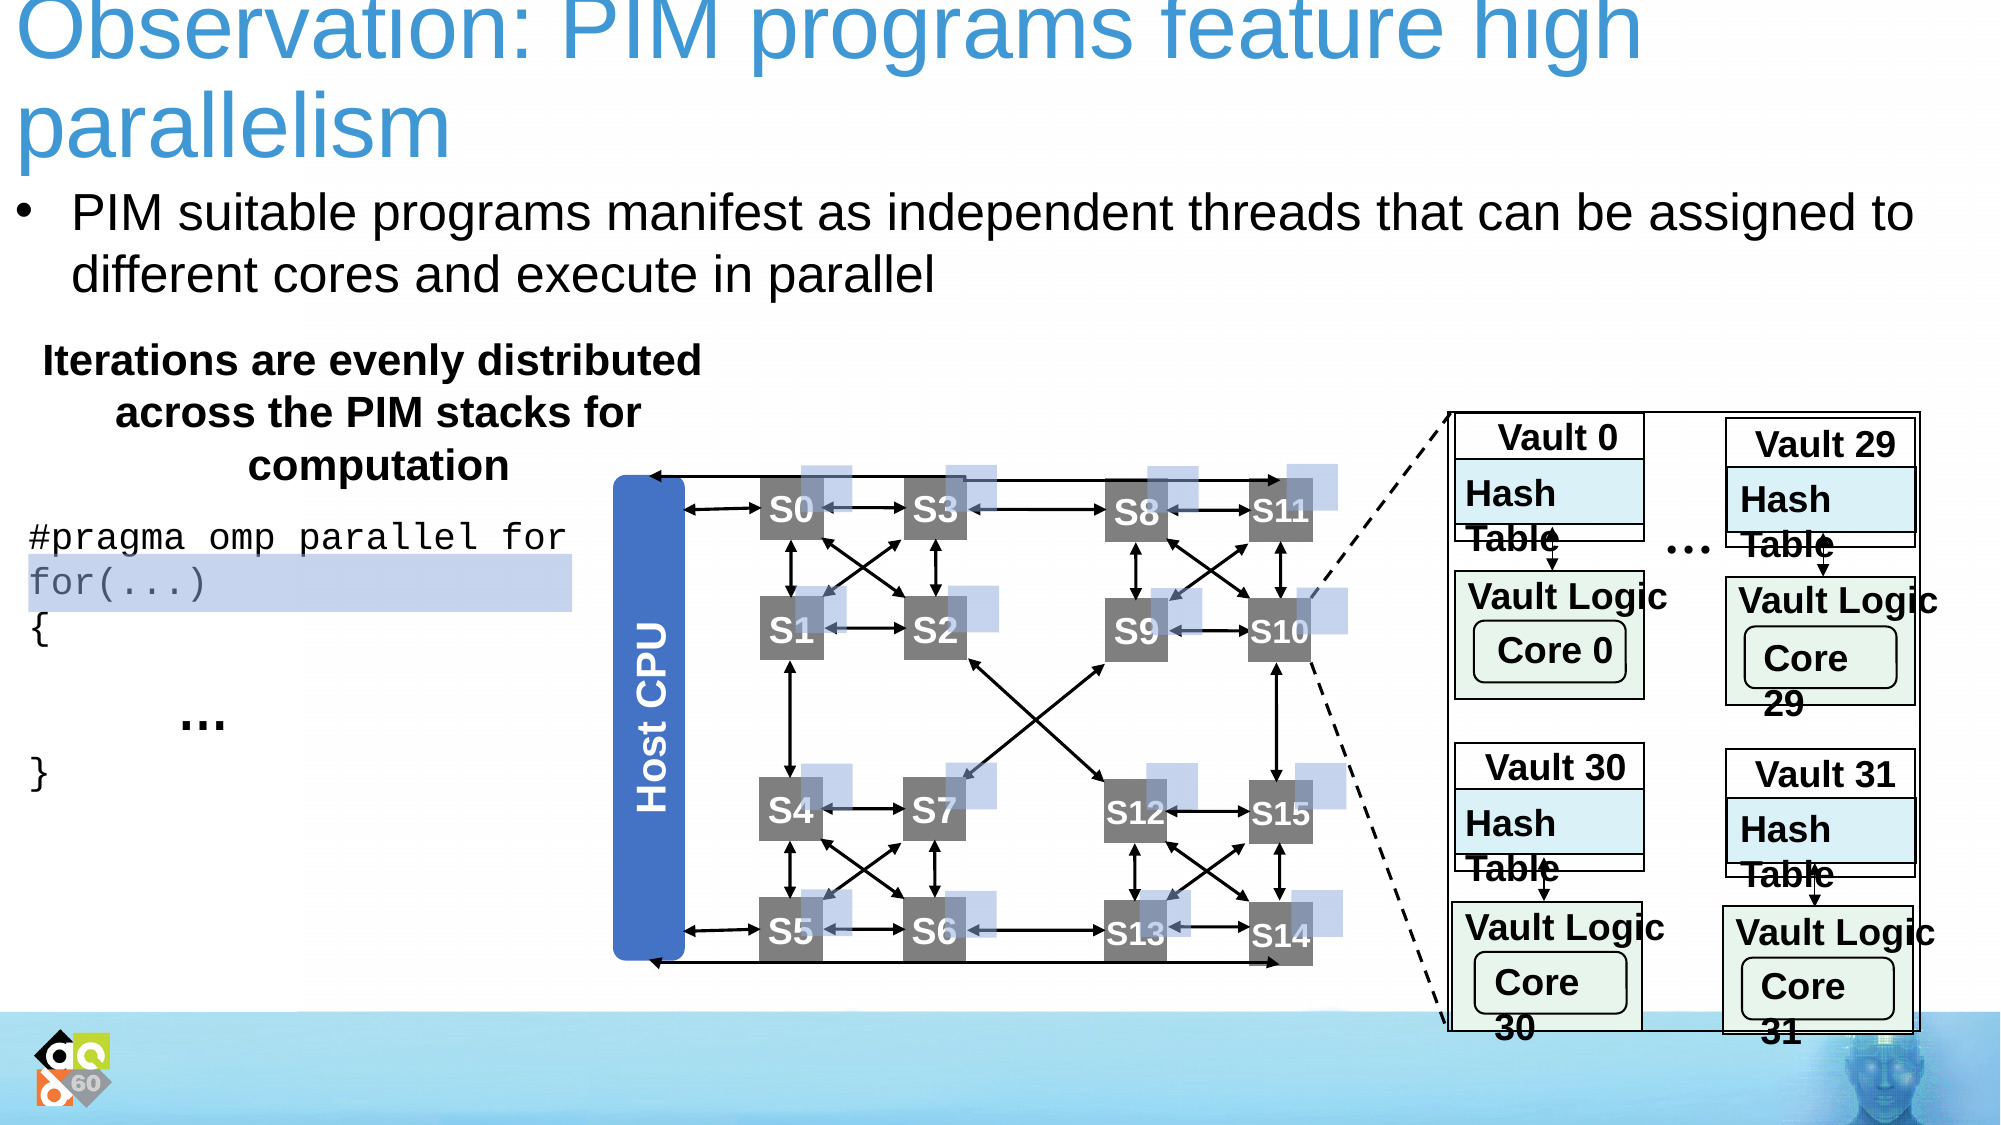

Observation: PIM programs feature high parallelism
PIM suitable programs manifest as independent threads that can be assigned to different cores and execute in parallel
Iterations are evenly distributed
across the PIM stacks for computation
Vault 0

Vault 29

Hash Table
Hash Table
S0
S3
S11
S8
…
#pragma omp parallel for
for(...)
{
	…
}

Vault Logic
Vault Logic

S1
S2
S9
S10

Core 0

Core 29

Host CPU
Vault 30

Vault 31

S4
S7
S12
S15

Hash Table
Hash Table

S5
S6
S13

Vault Logic
S14

Vault Logic

Core 30

Core 31